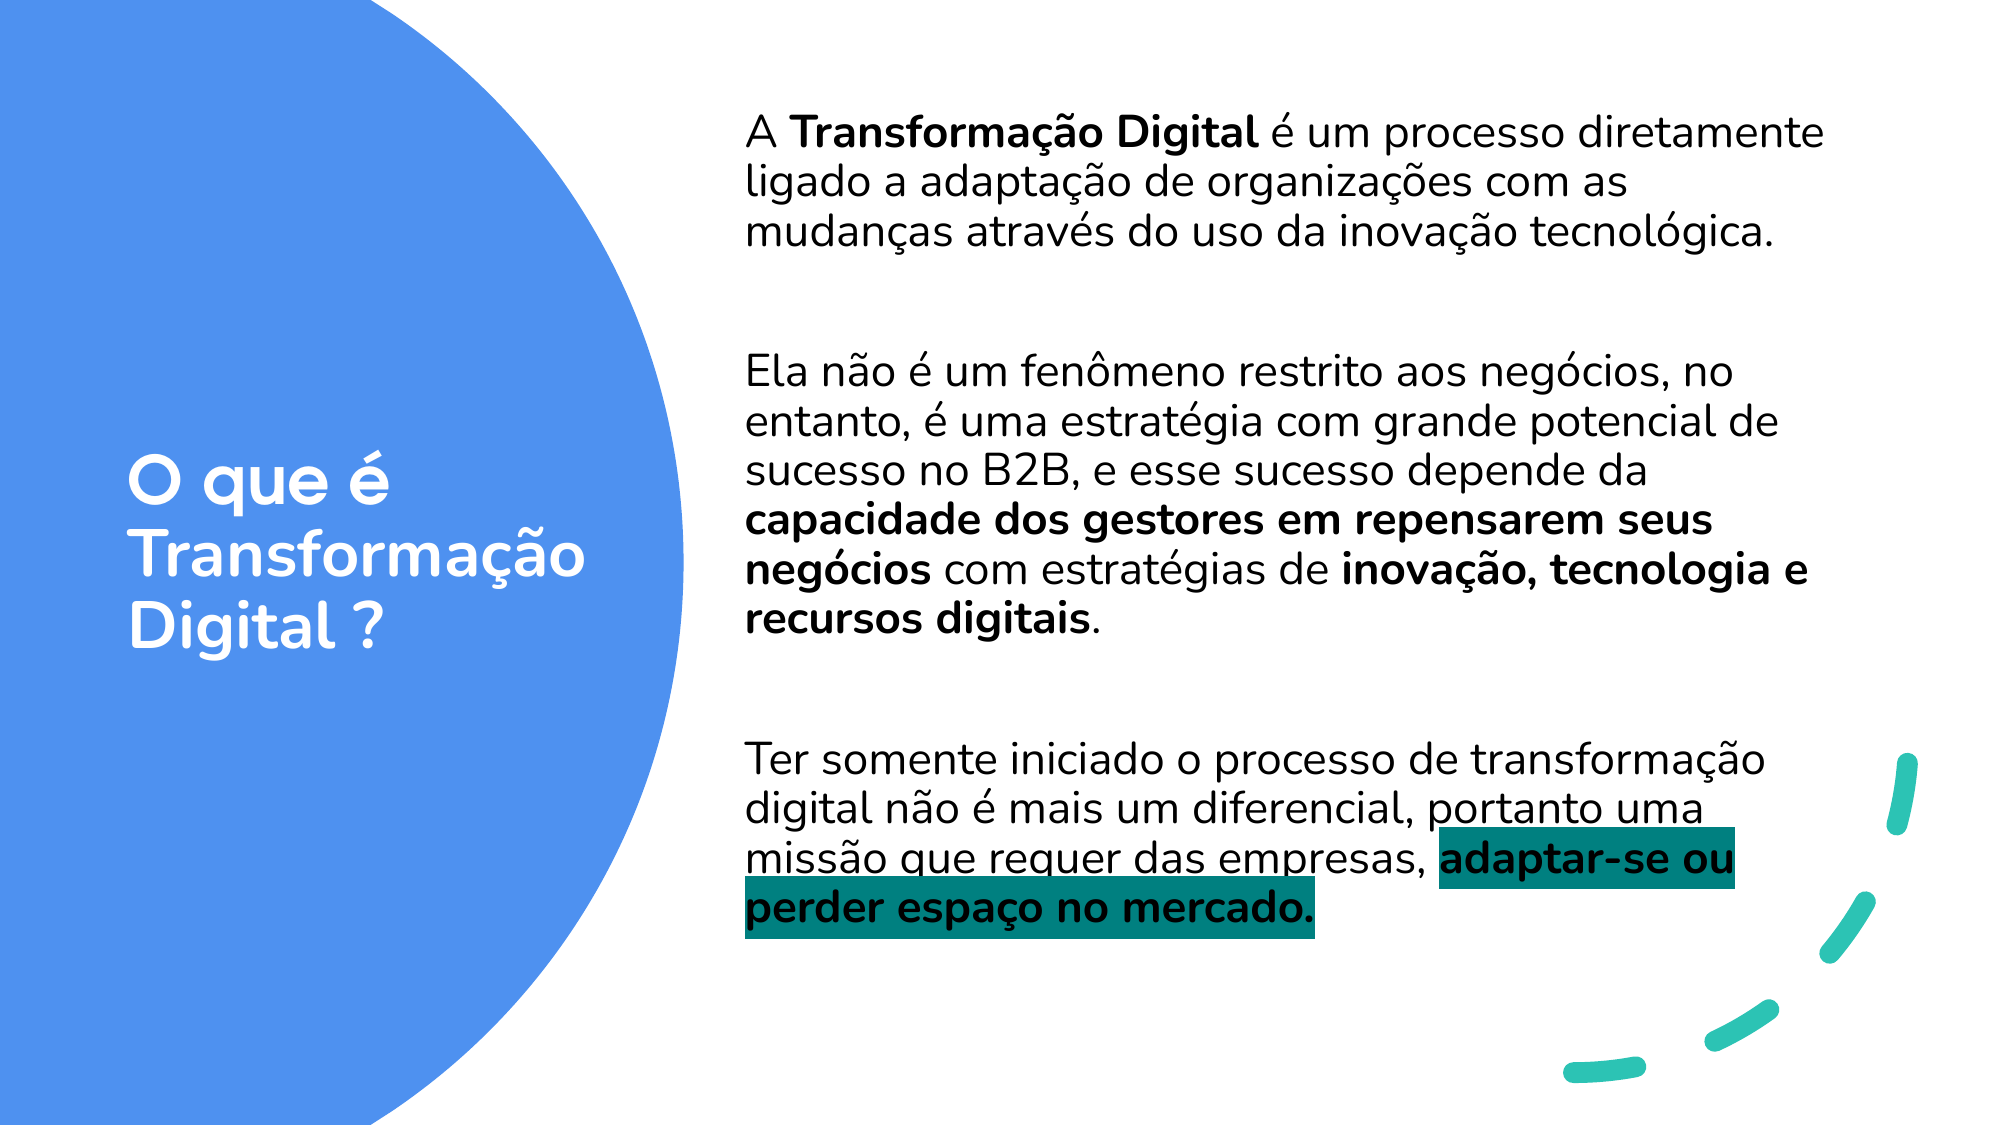

A Transformação Digital é um processo diretamente ligado a adaptação de organizações com as mudanças através do uso da inovação tecnológica.

Ela não é um fenômeno restrito aos negócios, no entanto, é uma estratégia com grande potencial de sucesso no B2B, e esse sucesso depende da capacidade dos gestores em repensarem seus negócios com estratégias de inovação, tecnologia e recursos digitais.

Ter somente iniciado o processo de transformação digital não é mais um diferencial, portanto uma missão que requer das empresas, adaptar-se ou perder espaço no mercado.

# O que é Transformação Digital ?